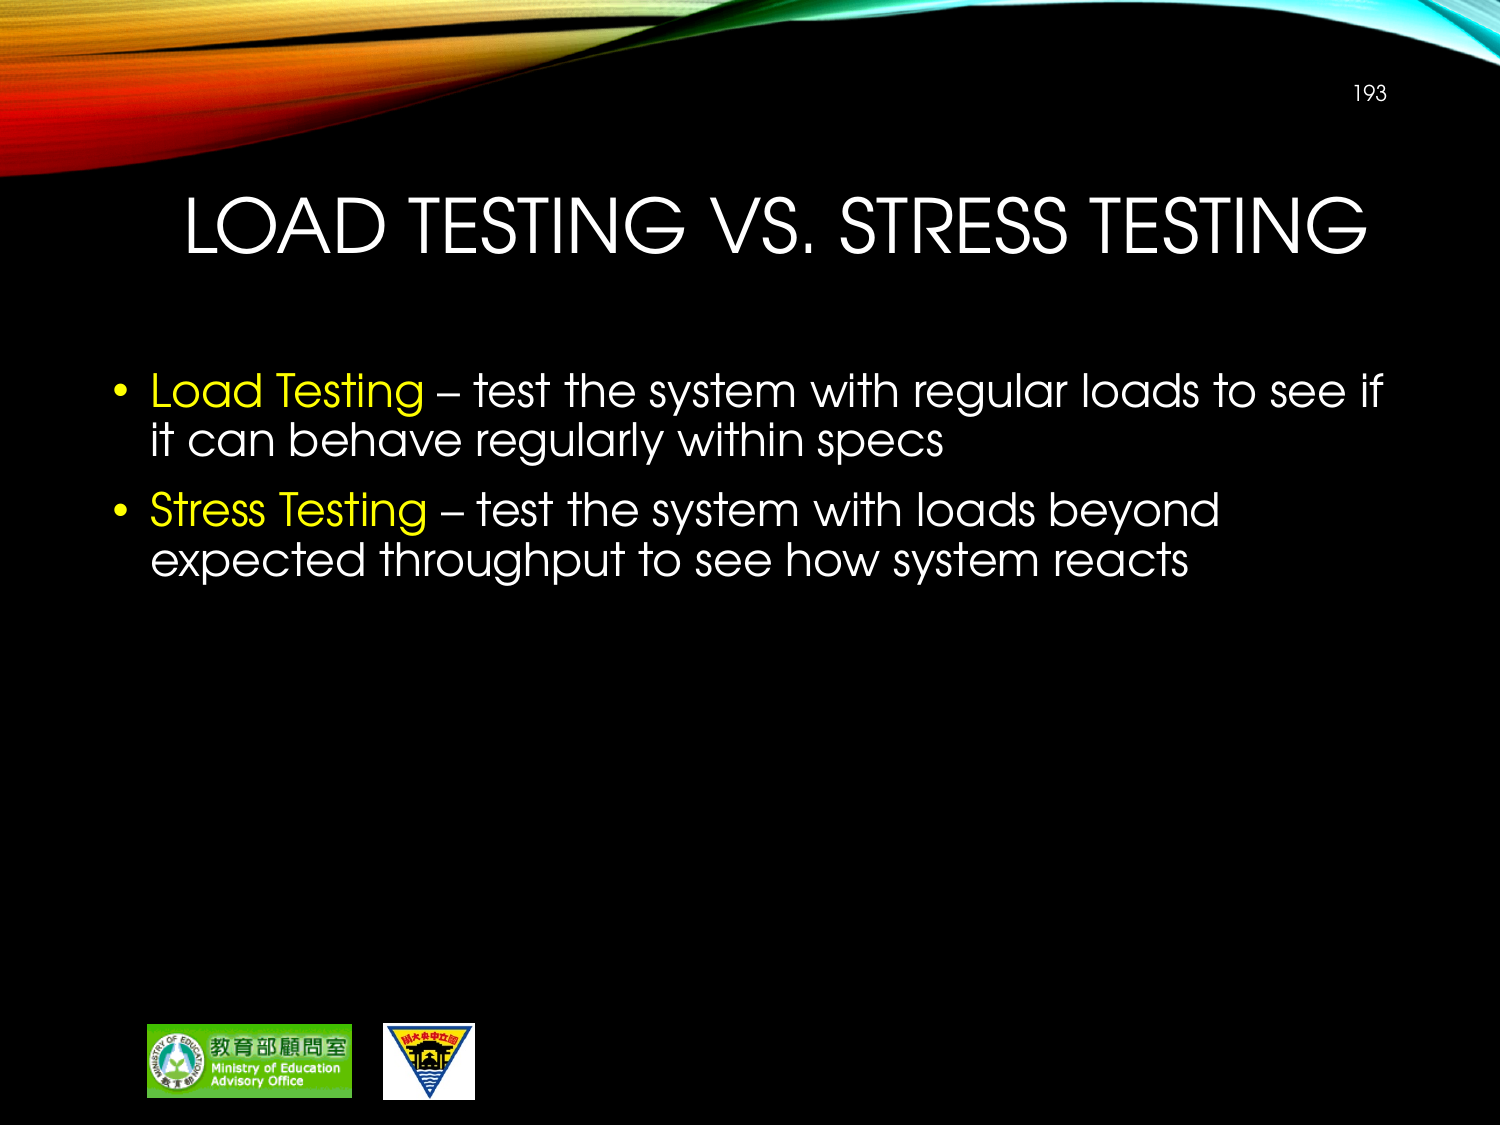

193
# Load Testing vs. Stress Testing
Load Testing – test the system with regular loads to see if it can behave regularly within specs
Stress Testing – test the system with loads beyond expected throughput to see how system reacts